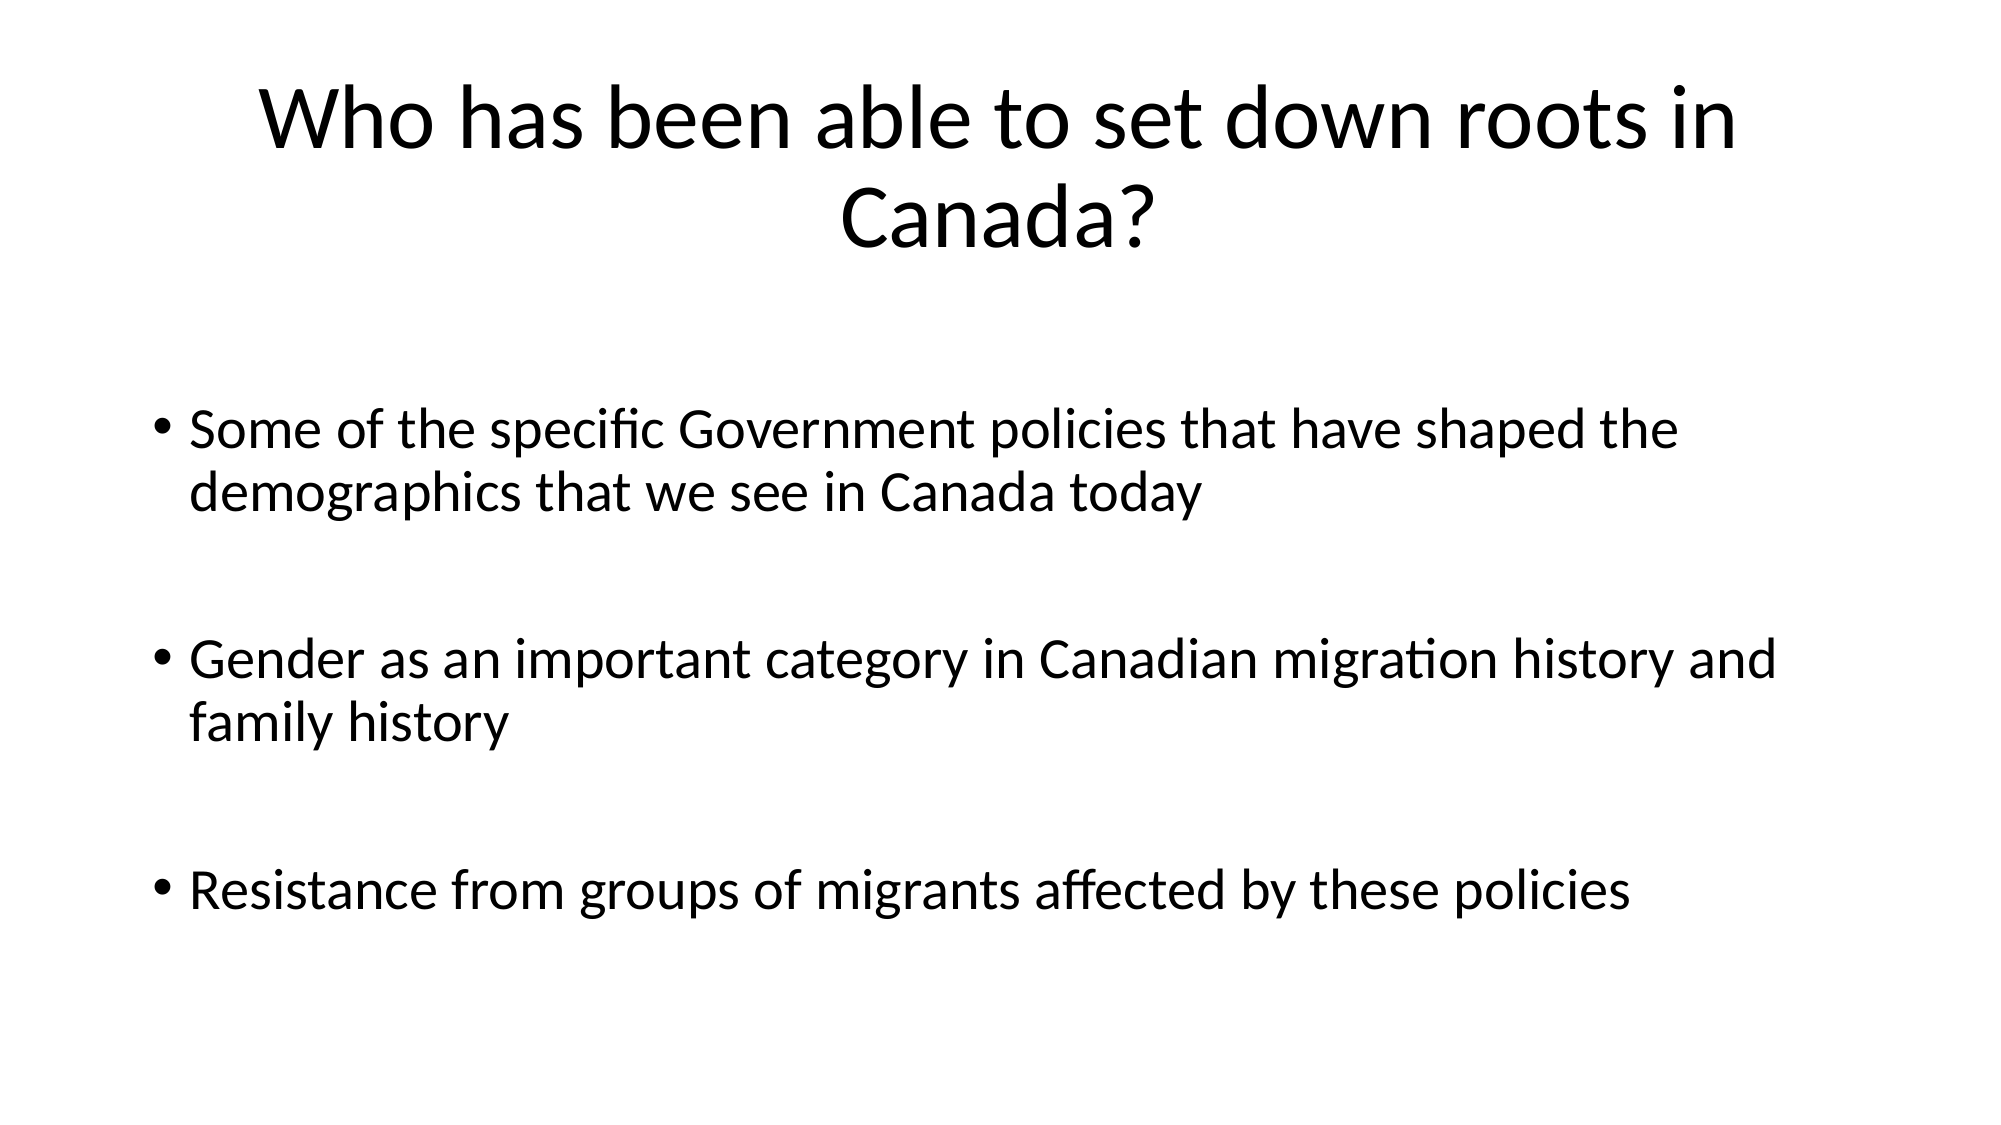

# Who has been able to set down roots in Canada?

Some of the specific Government policies that have shaped the demographics that we see in Canada today

Gender as an important category in Canadian migration history and family history

Resistance from groups of migrants affected by these policies